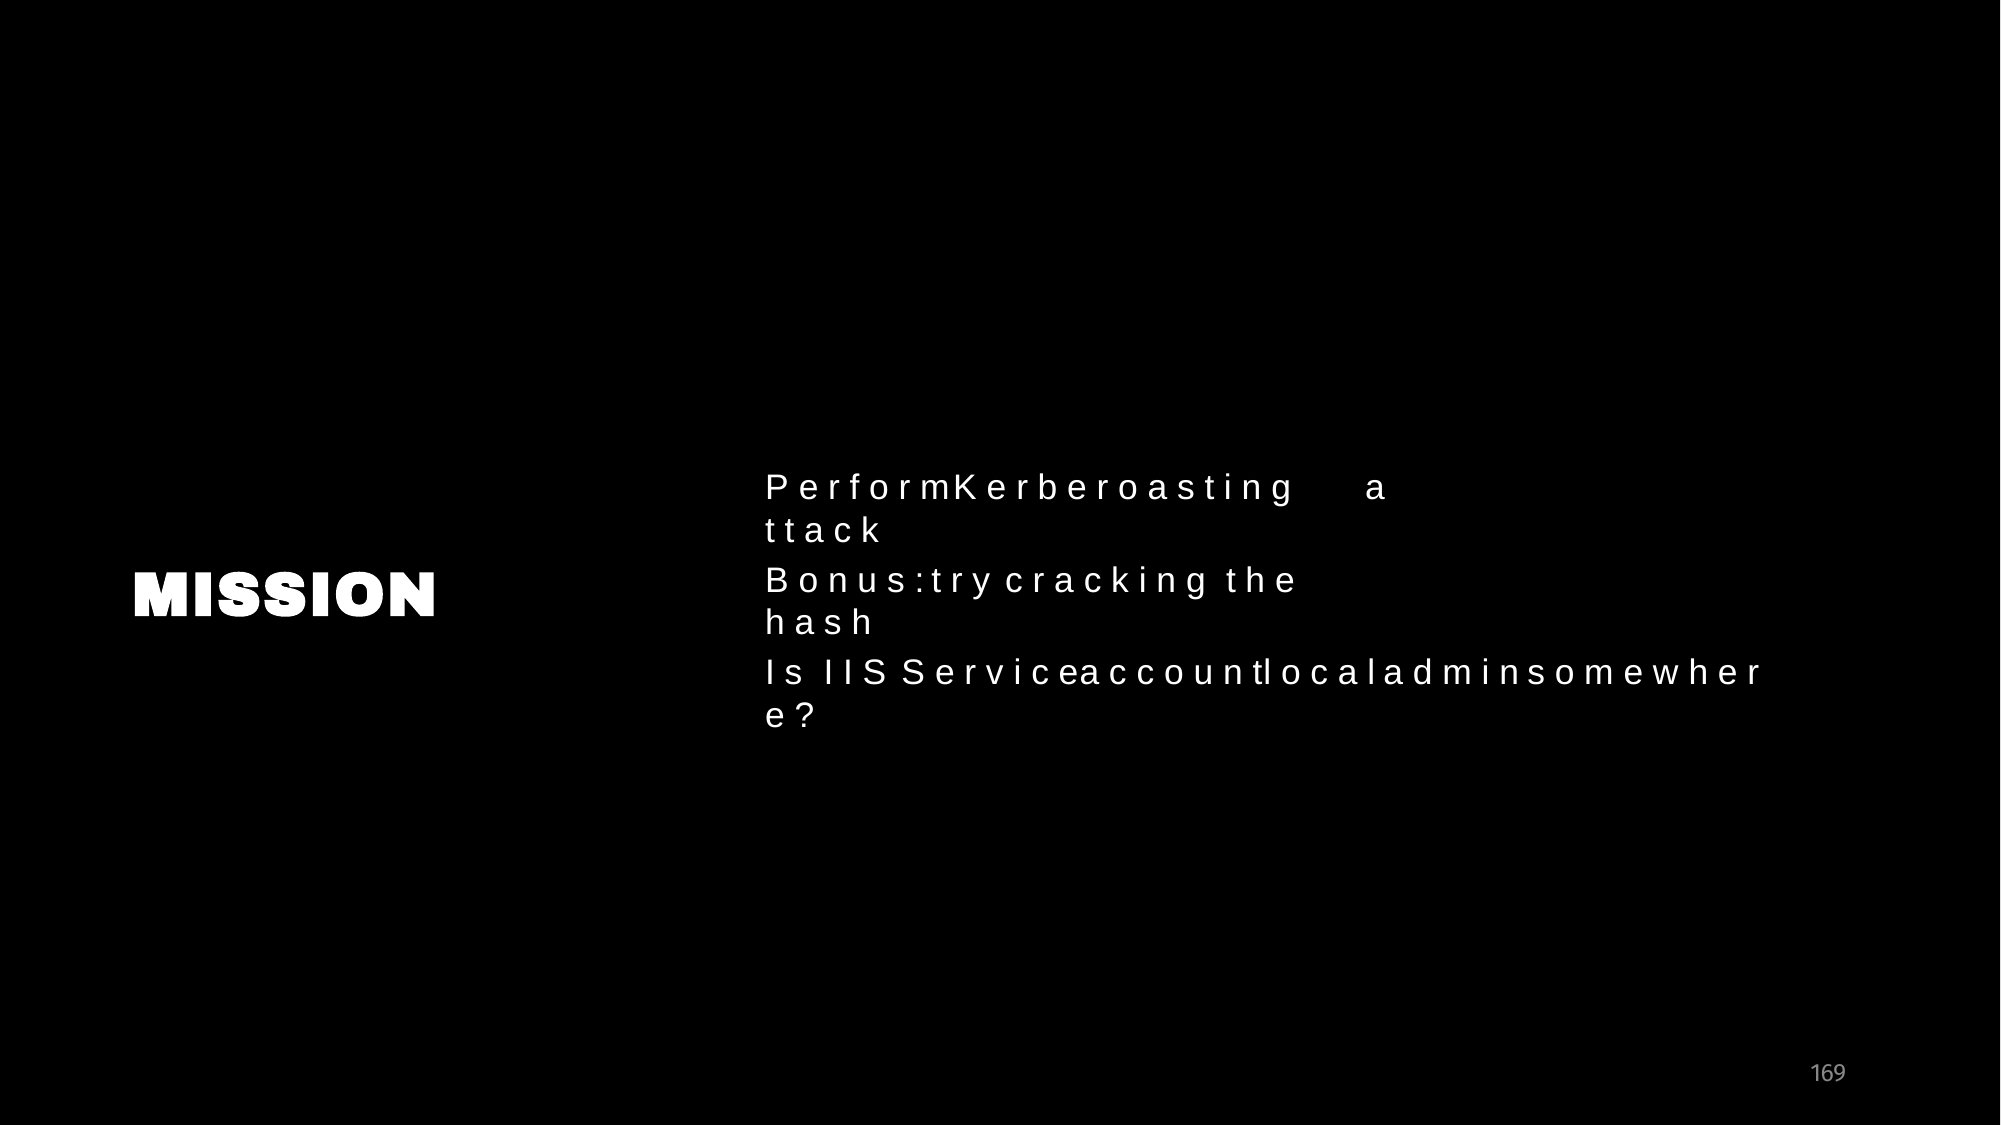

# P e r f o r m	K e r b e r o a s t i n g	a t t a c k
MISSION
B o n u s :	t r y	c r a c k i n g  t h e	h a s h
I s	I I S	S e r v i c e	a c c o u n t	l o c a l	a d m i n	s o m e w h e r e ?
169